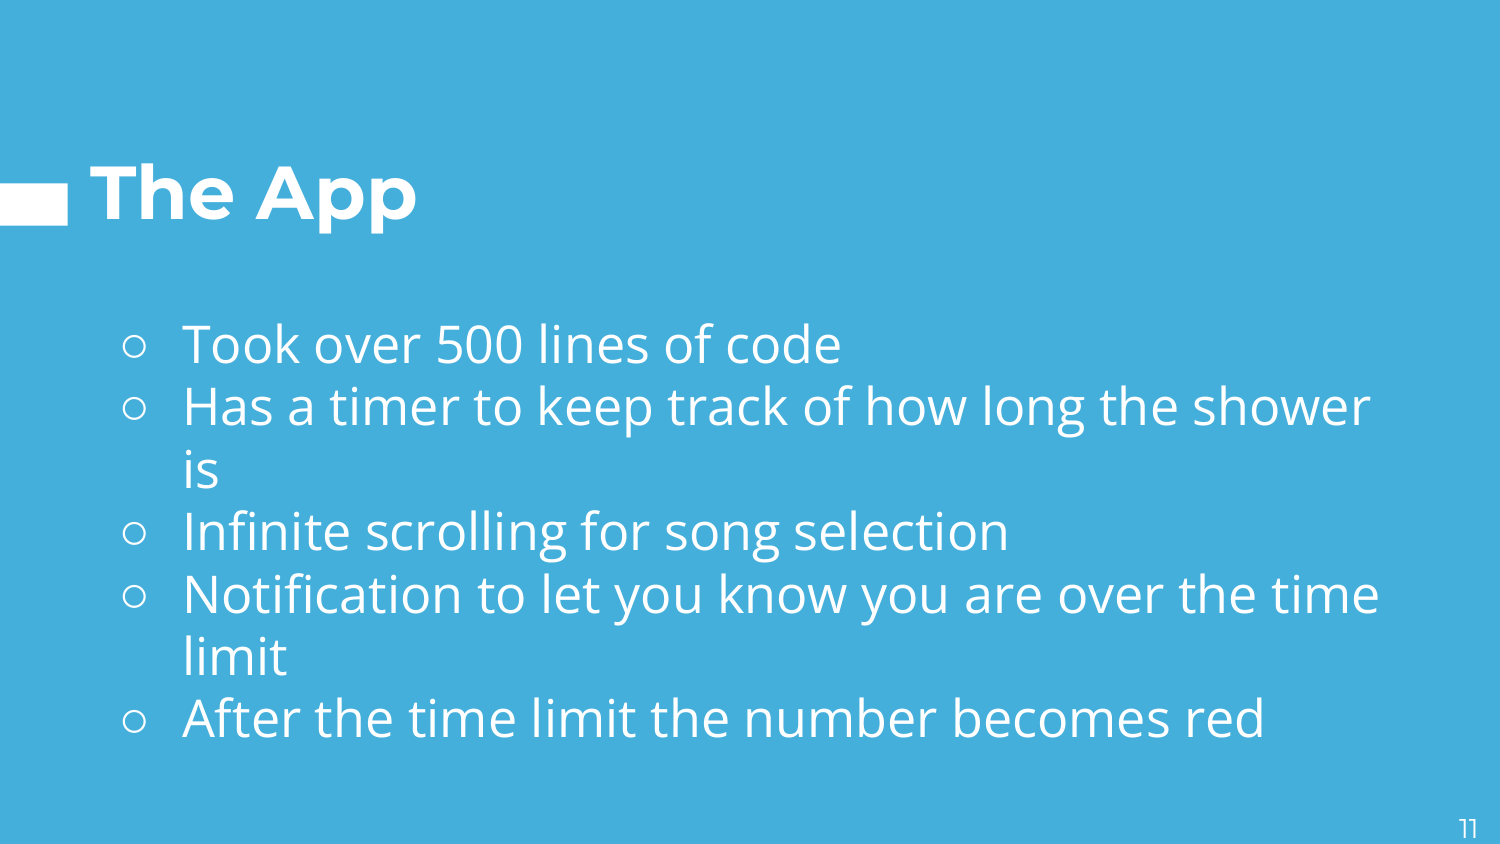

# The App
Took over 500 lines of code
Has a timer to keep track of how long the shower is
Infinite scrolling for song selection
Notification to let you know you are over the time limit
After the time limit the number becomes red
11